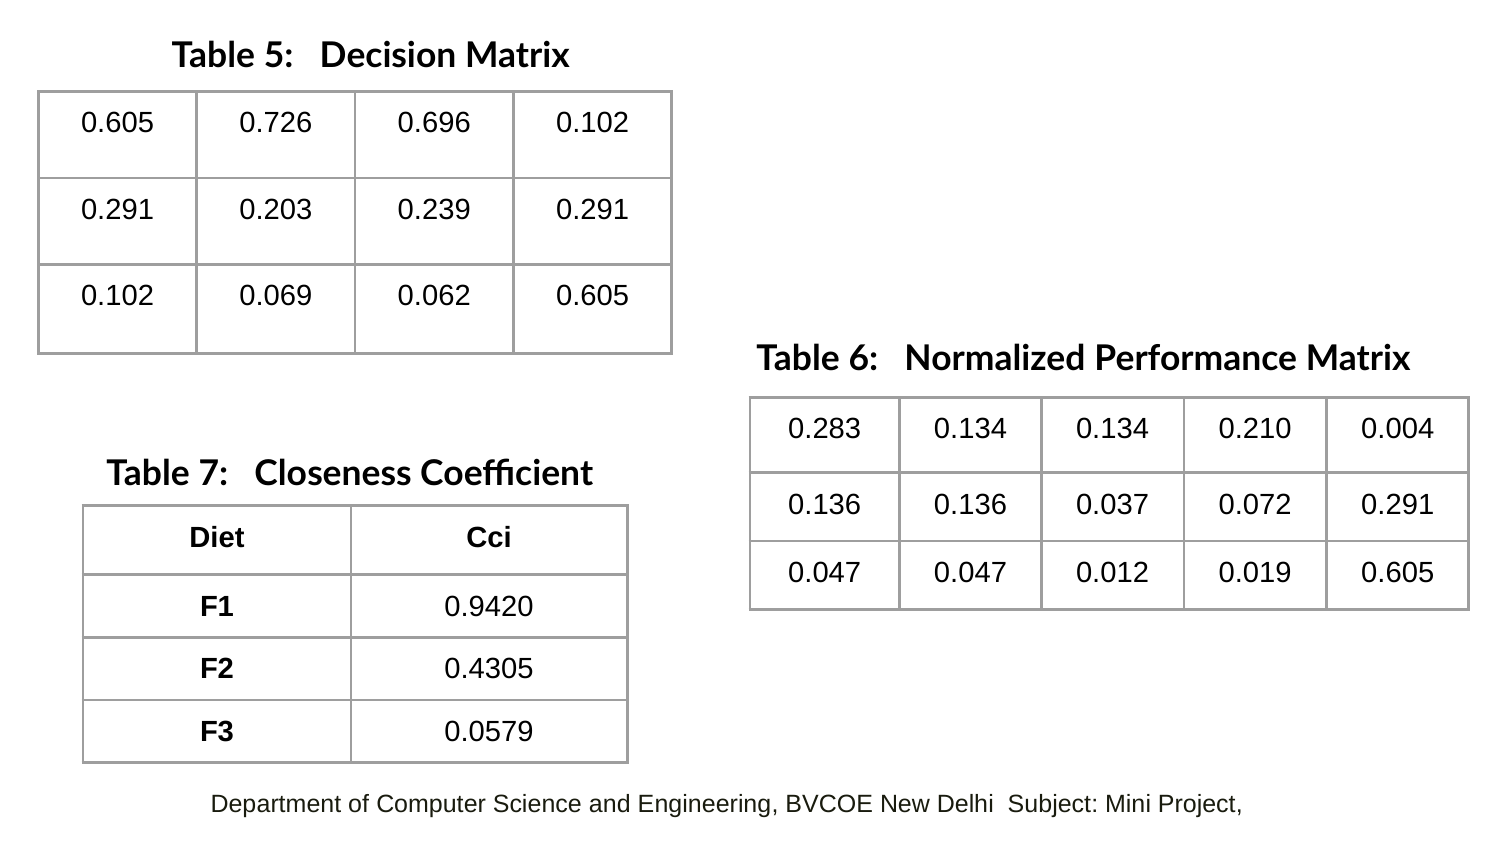

Table 5:   Decision Matrix
| 0.605 | 0.726 | 0.696 | 0.102 |
| --- | --- | --- | --- |
| 0.291 | 0.203 | 0.239 | 0.291 |
| 0.102 | 0.069 | 0.062 | 0.605 |
Table 6:   Normalized Performance Matrix
| 0.283 | 0.134 | 0.134 | 0.210 | 0.004 |
| --- | --- | --- | --- | --- |
| 0.136 | 0.136 | 0.037 | 0.072 | 0.291 |
| 0.047 | 0.047 | 0.012 | 0.019 | 0.605 |
Table 7:   Closeness Coefficient
| Diet | Cci |
| --- | --- |
| F1 | 0.9420 |
| F2 | 0.4305 |
| F3 | 0.0579 |
Department of Computer Science and Engineering, BVCOE New Delhi  Subject: Mini Project,